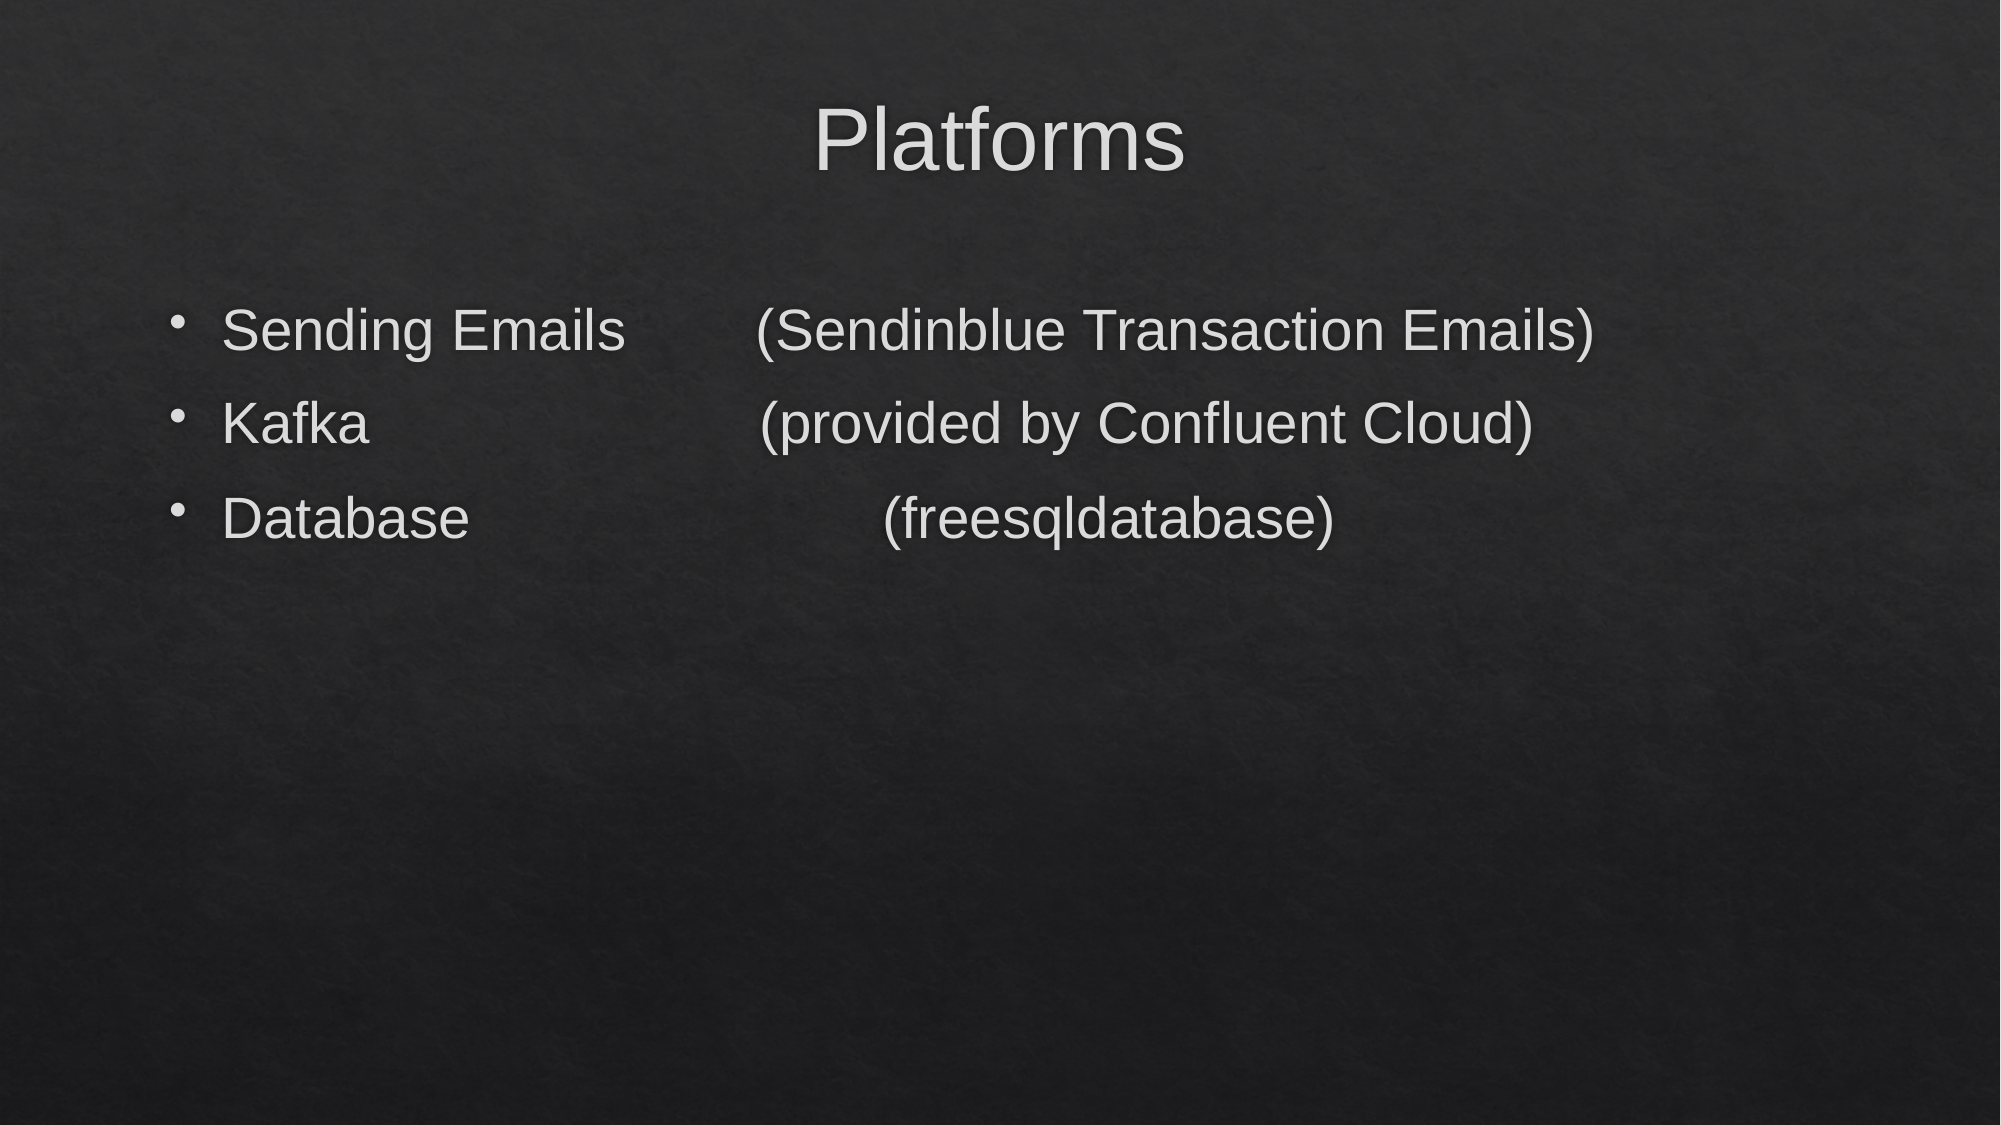

# Platforms
Sending Emails        (Sendinblue Transaction Emails)
Kafka                        (provided by Confluent Cloud)
Database		             (freesqldatabase)